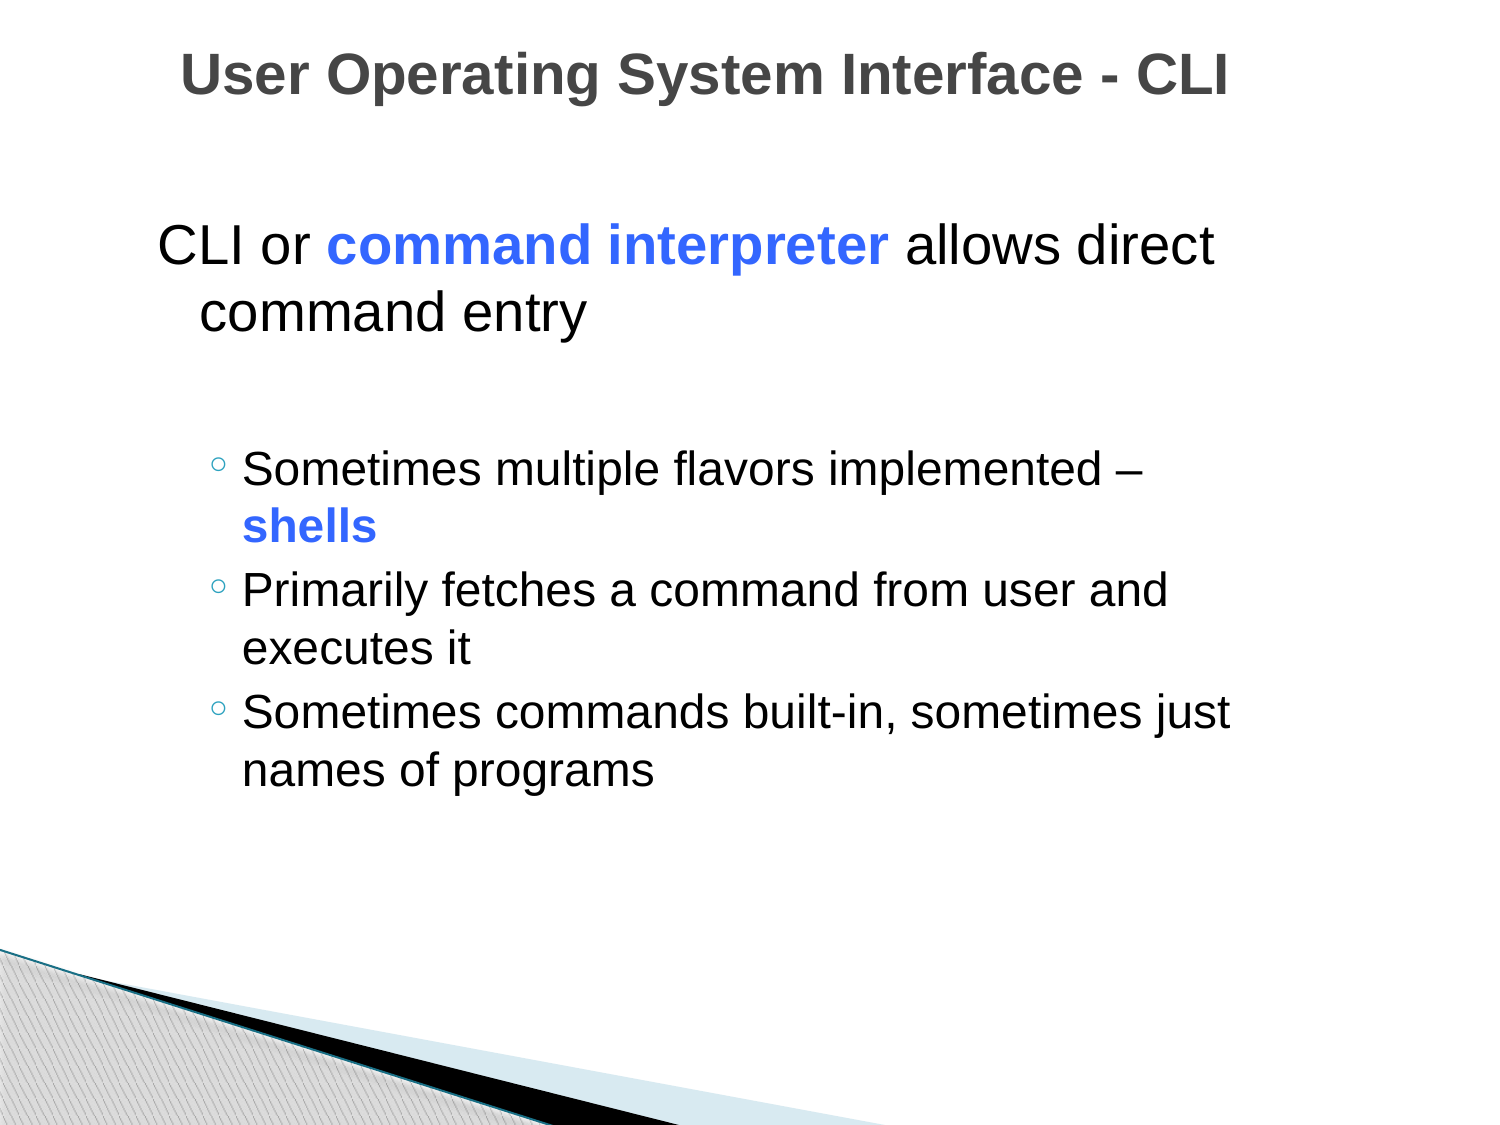

# User Operating System Interface - CLI
CLI or command interpreter allows direct command entry

Sometimes multiple flavors implemented – shells
Primarily fetches a command from user and executes it
Sometimes commands built-in, sometimes just names of programs